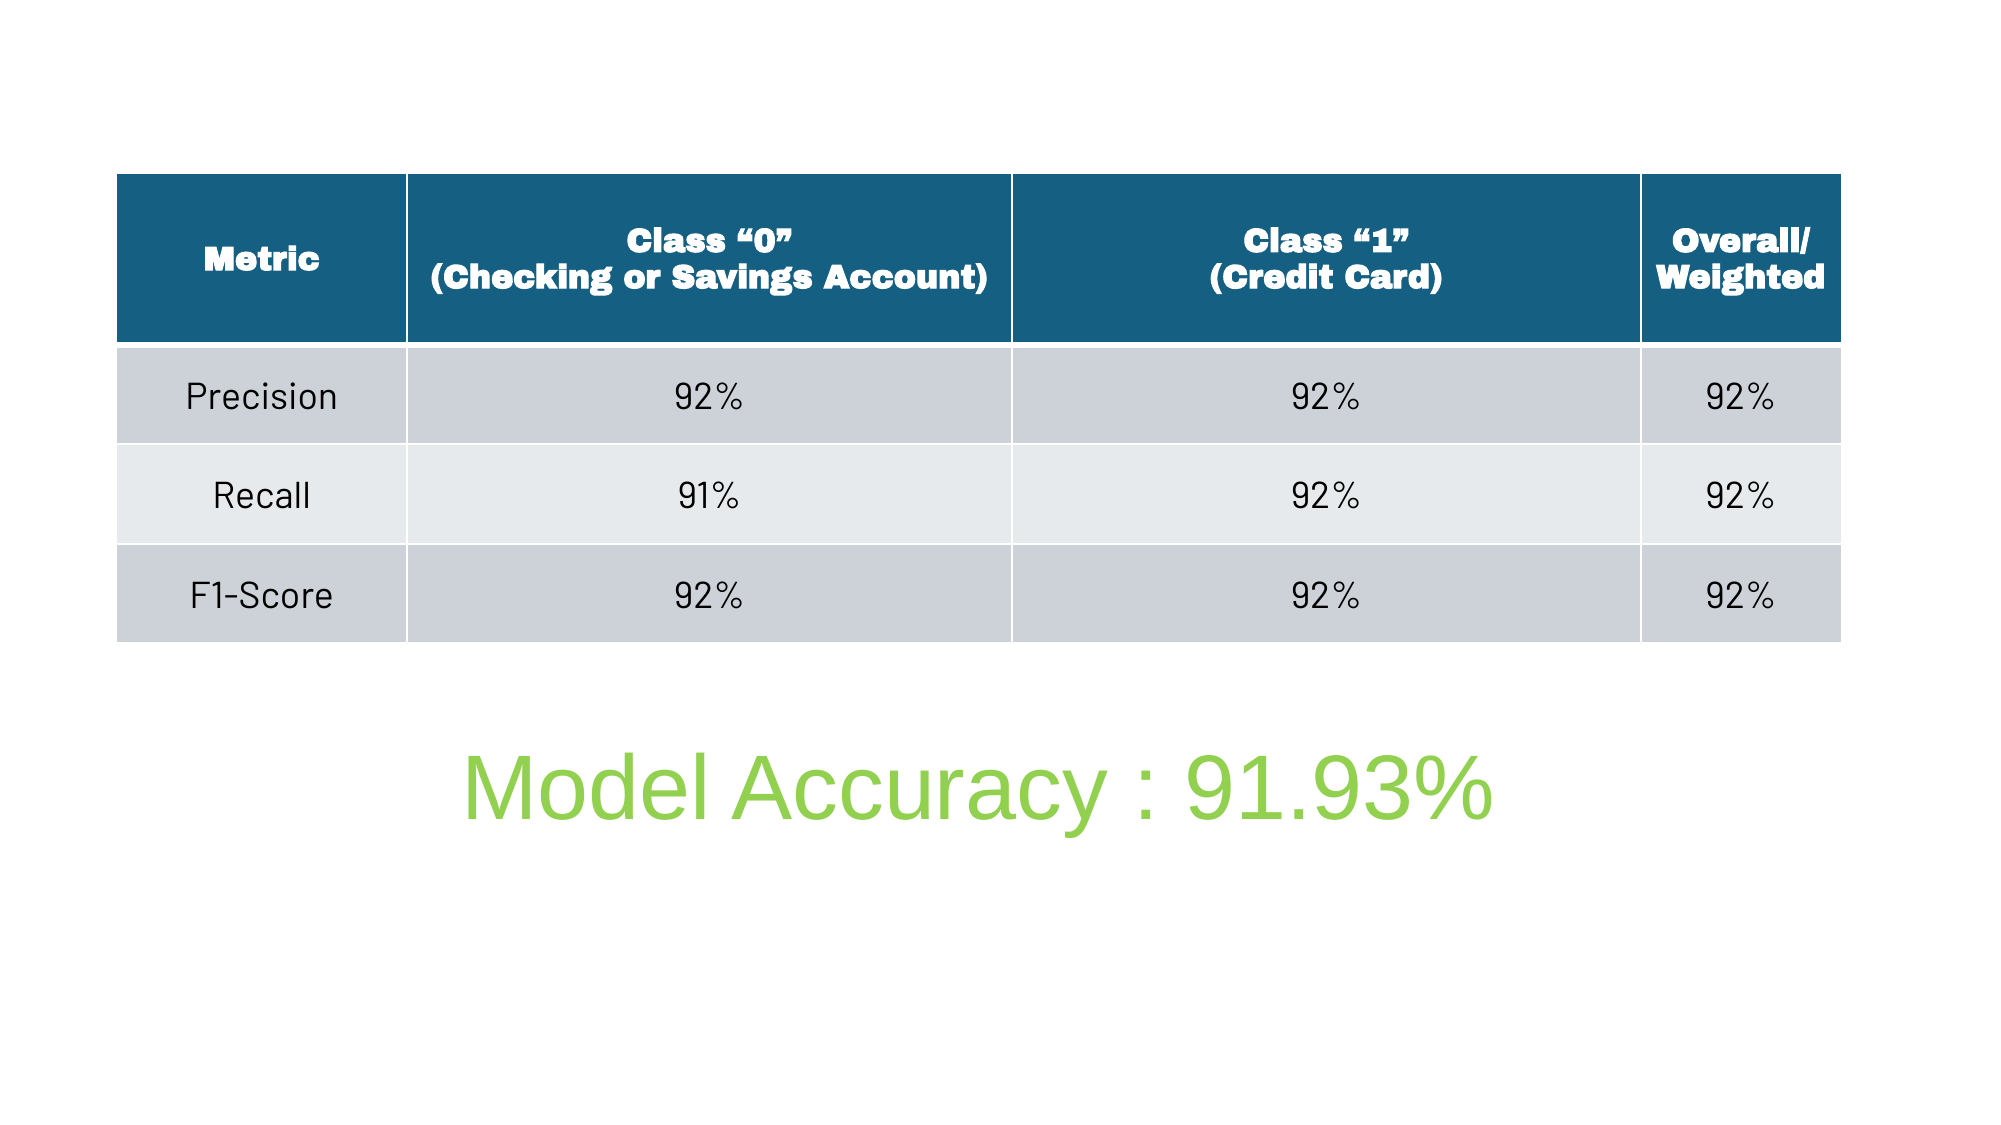

# Results:
| Metric | Class “0” (Checking or Savings Account) | Class “1” (Credit Card) | Overall/Weighted |
| --- | --- | --- | --- |
| Precision | 92% | 92% | 92% |
| Recall | 91% | 92% | 92% |
| F1-Score | 92% | 92% | 92% |
Model Accuracy : 91.93%